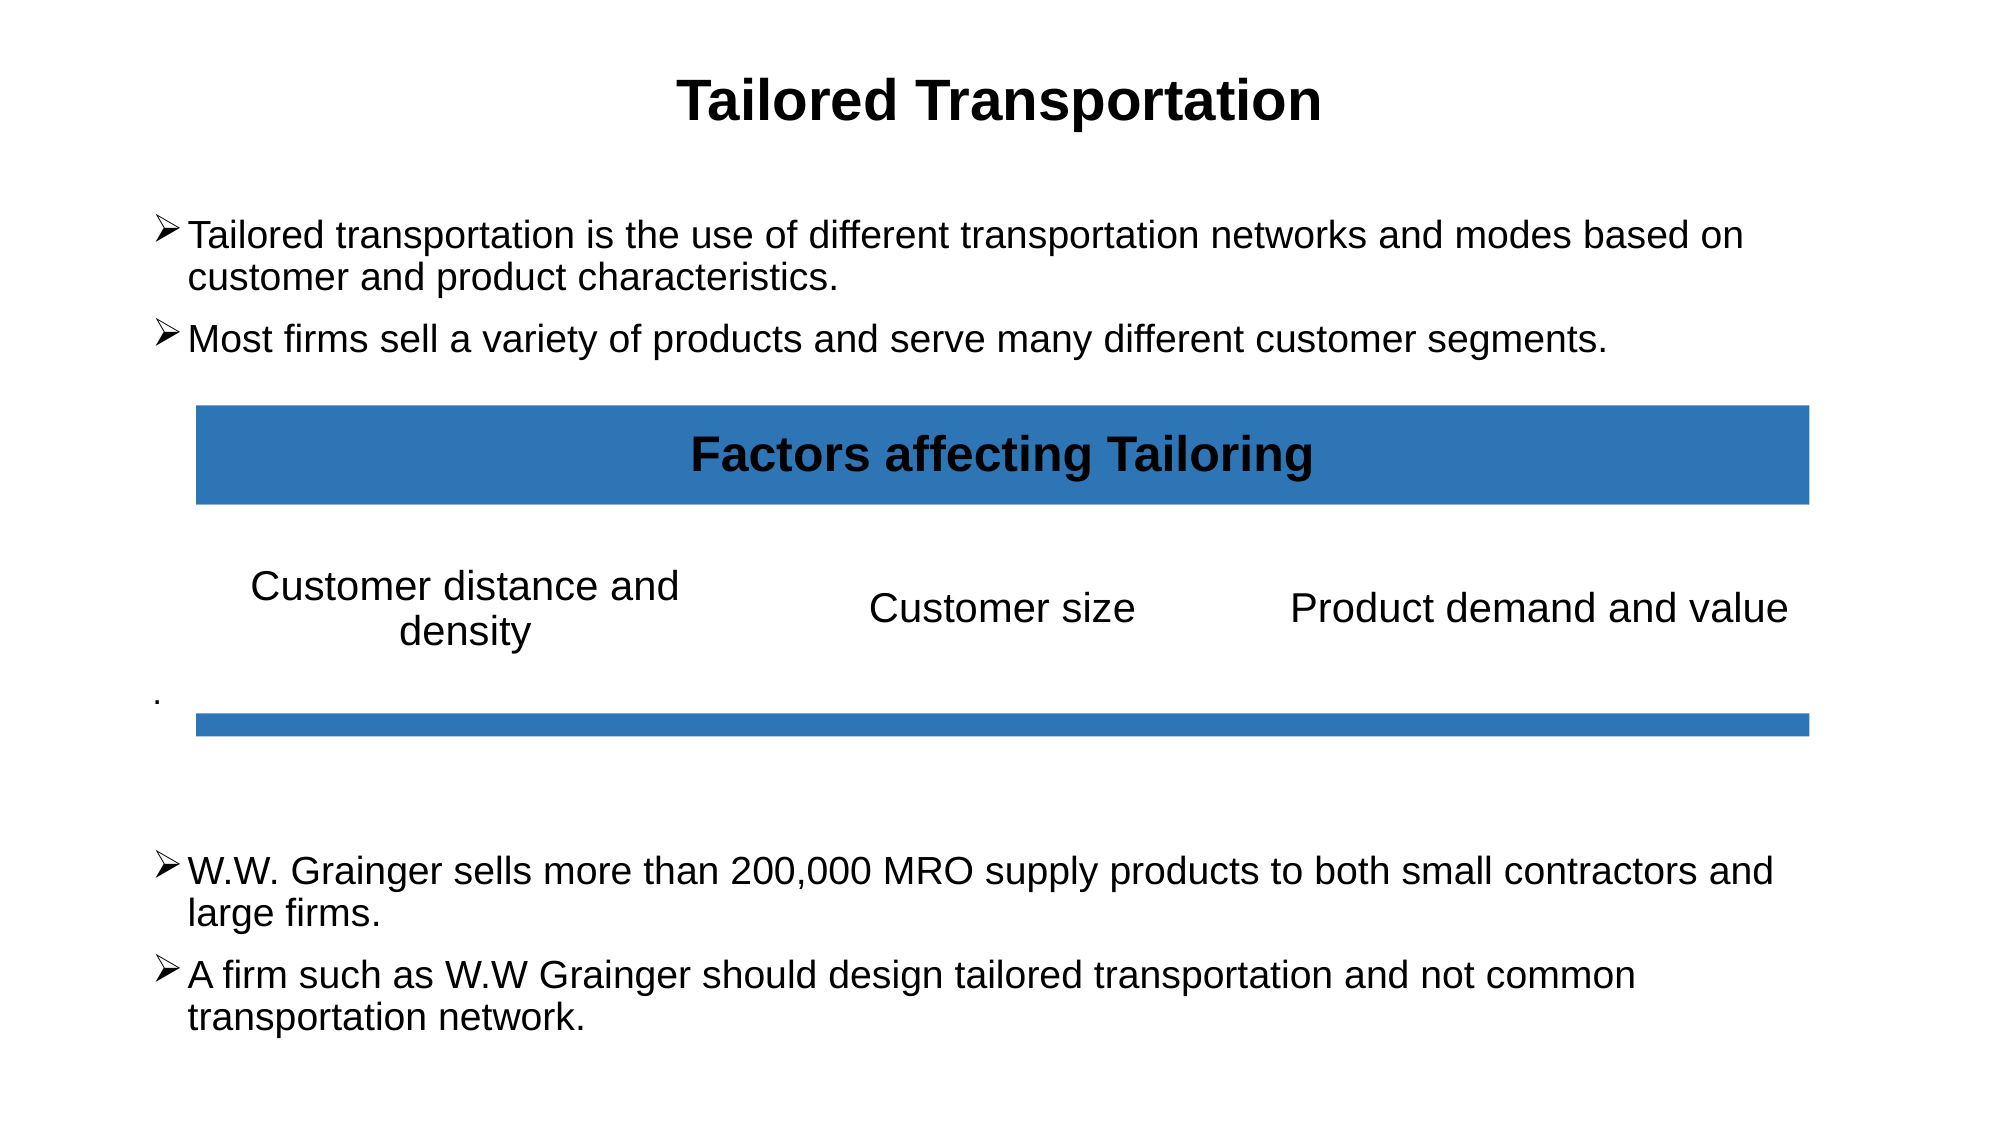

# Tailored Transportation

Tailored transportation is the use of different transportation networks and modes based on customer and product characteristics.
Most firms sell a variety of products and serve many different customer segments.

.

W.W. Grainger sells more than 200,000 MRO supply products to both small contractors and large firms.
A firm such as W.W Grainger should design tailored transportation and not common transportation network.
Factors affecting Tailoring
Customer distance and density
Customer size
Product demand and value